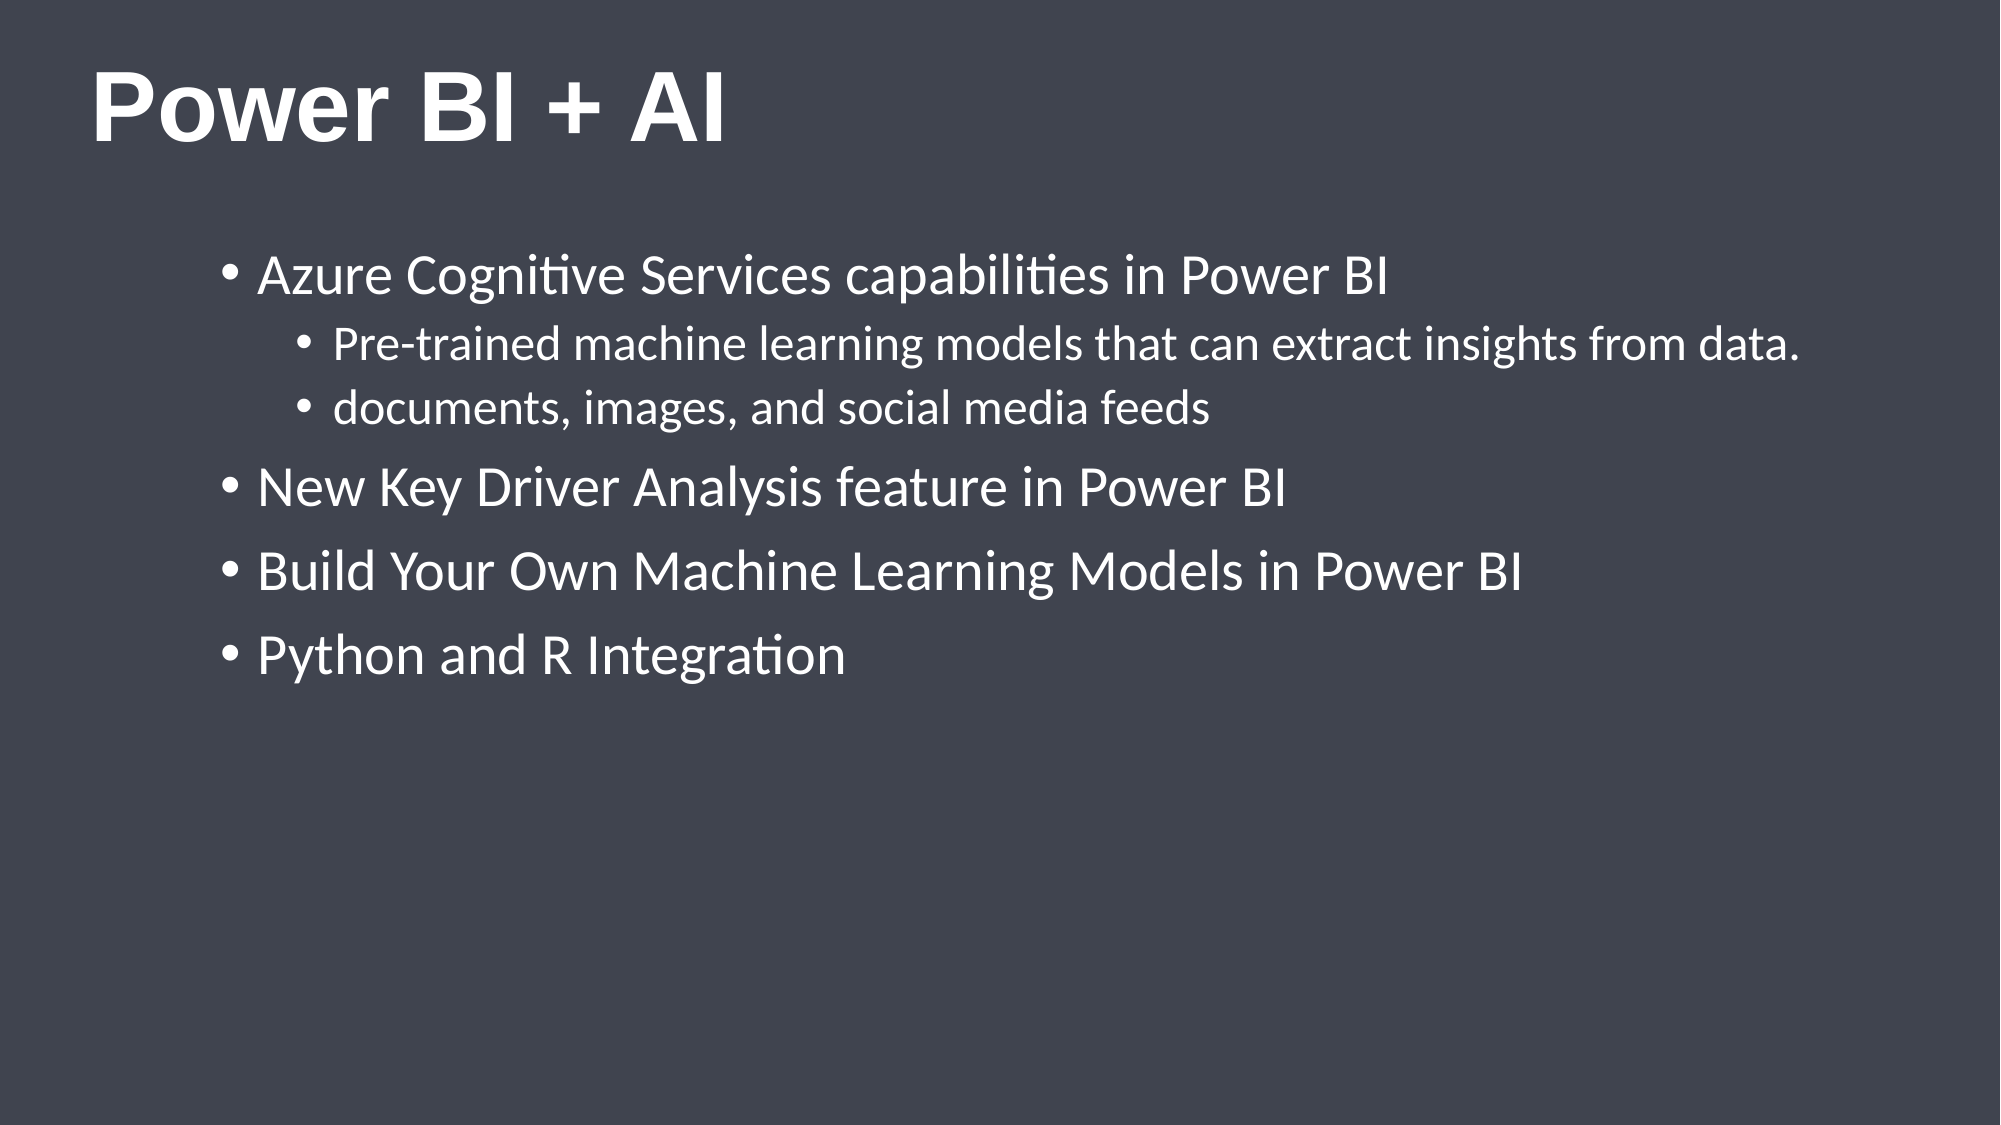

Power BI + AI
Azure Cognitive Services capabilities in Power BI
Pre-trained machine learning models that can extract insights from data.
documents, images, and social media feeds
New Key Driver Analysis feature in Power BI
Build Your Own Machine Learning Models in Power BI
Python and R Integration